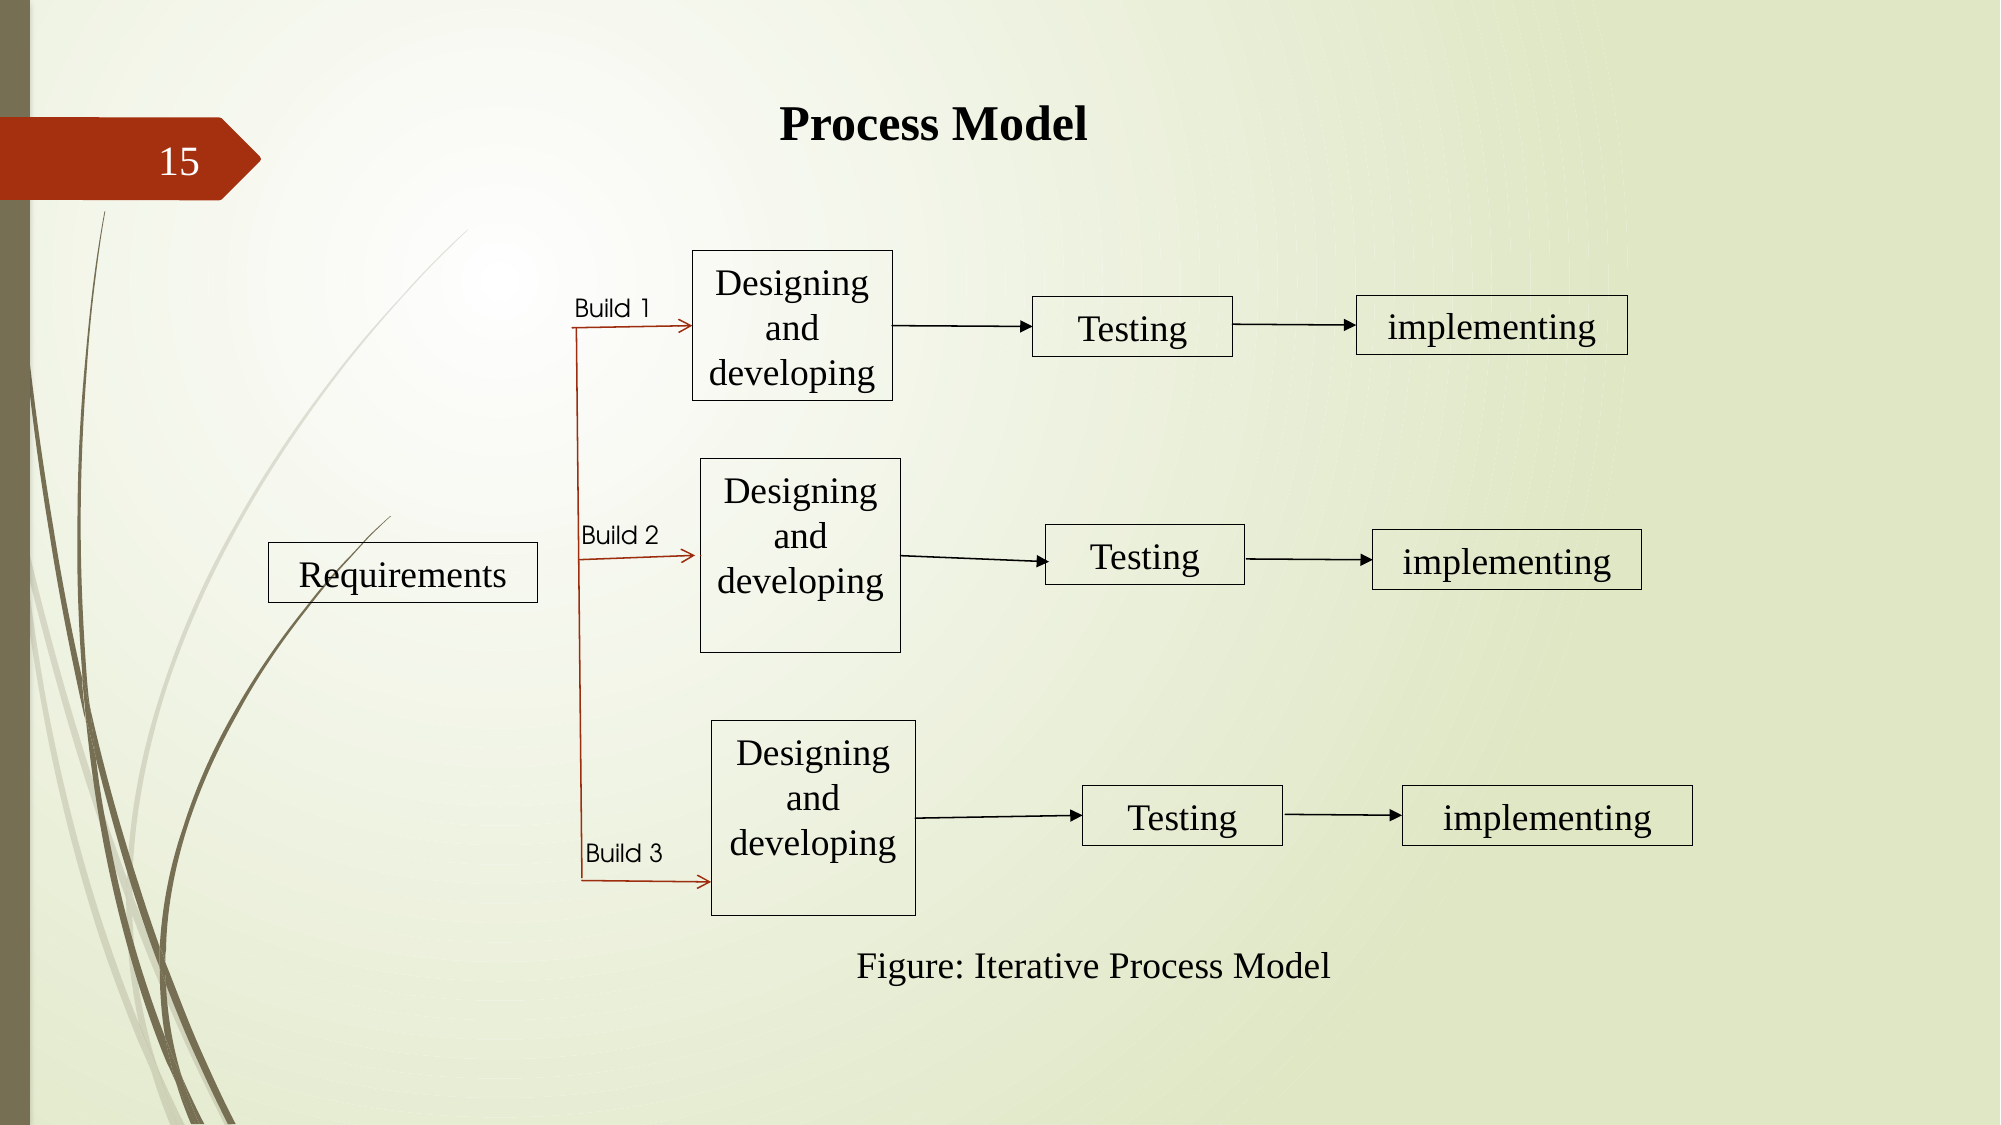

Process Model
15
Designing and developing
Build 1
implementing
Testing
Designing and developing

Build 2
Testing
implementing
Requirements
Designing and developing

implementing
Testing
Build 3
Figure: Iterative Process Model